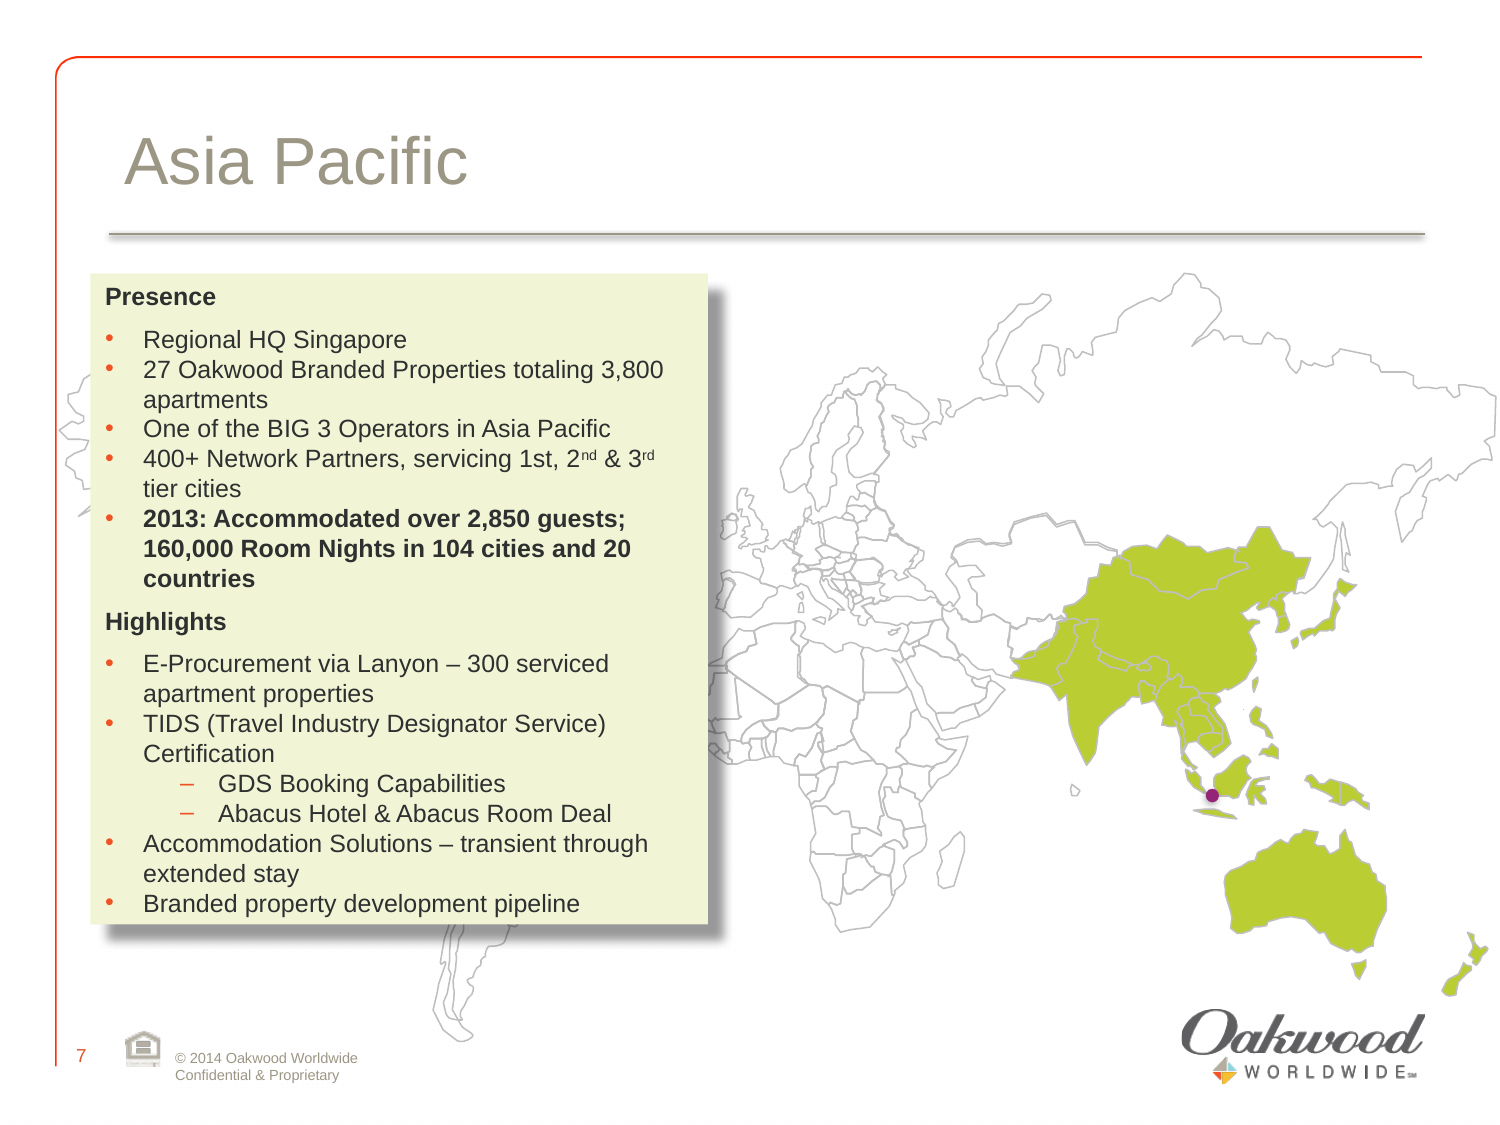

# Asia Pacific
Presence
Regional HQ Singapore
27 Oakwood Branded Properties totaling 3,800 apartments
One of the BIG 3 Operators in Asia Pacific
400+ Network Partners, servicing 1st, 2nd & 3rd tier cities
2013: Accommodated over 2,850 guests; 160,000 Room Nights in 104 cities and 20 countries
Highlights
E-Procurement via Lanyon – 300 serviced apartment properties
TIDS (Travel Industry Designator Service) Certification
GDS Booking Capabilities
Abacus Hotel & Abacus Room Deal
Accommodation Solutions – transient through extended stay
Branded property development pipeline

7
© 2014 Oakwood Worldwide
Confidential & Proprietary